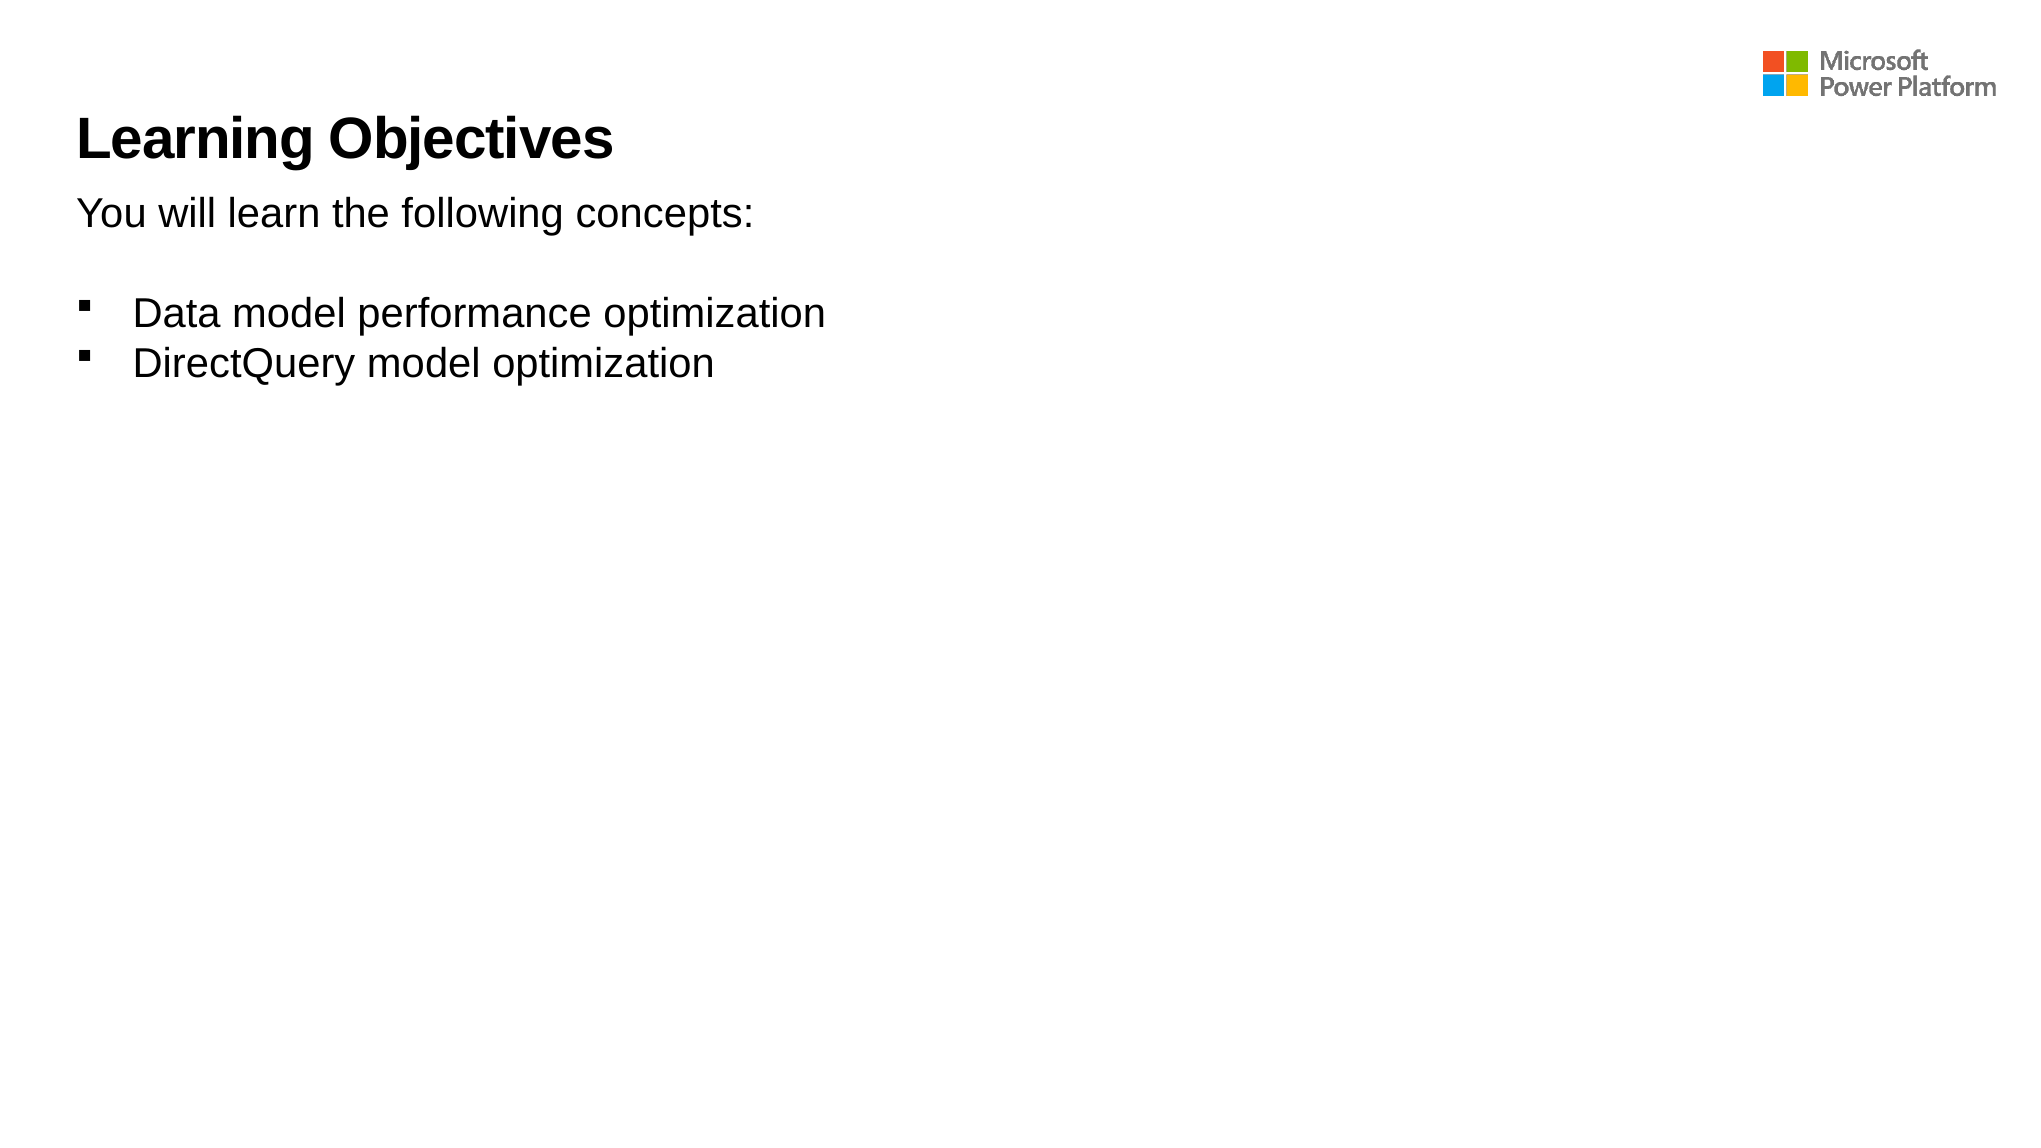

# Learning Objectives
You will learn the following concepts:

Data model performance optimization
DirectQuery model optimization